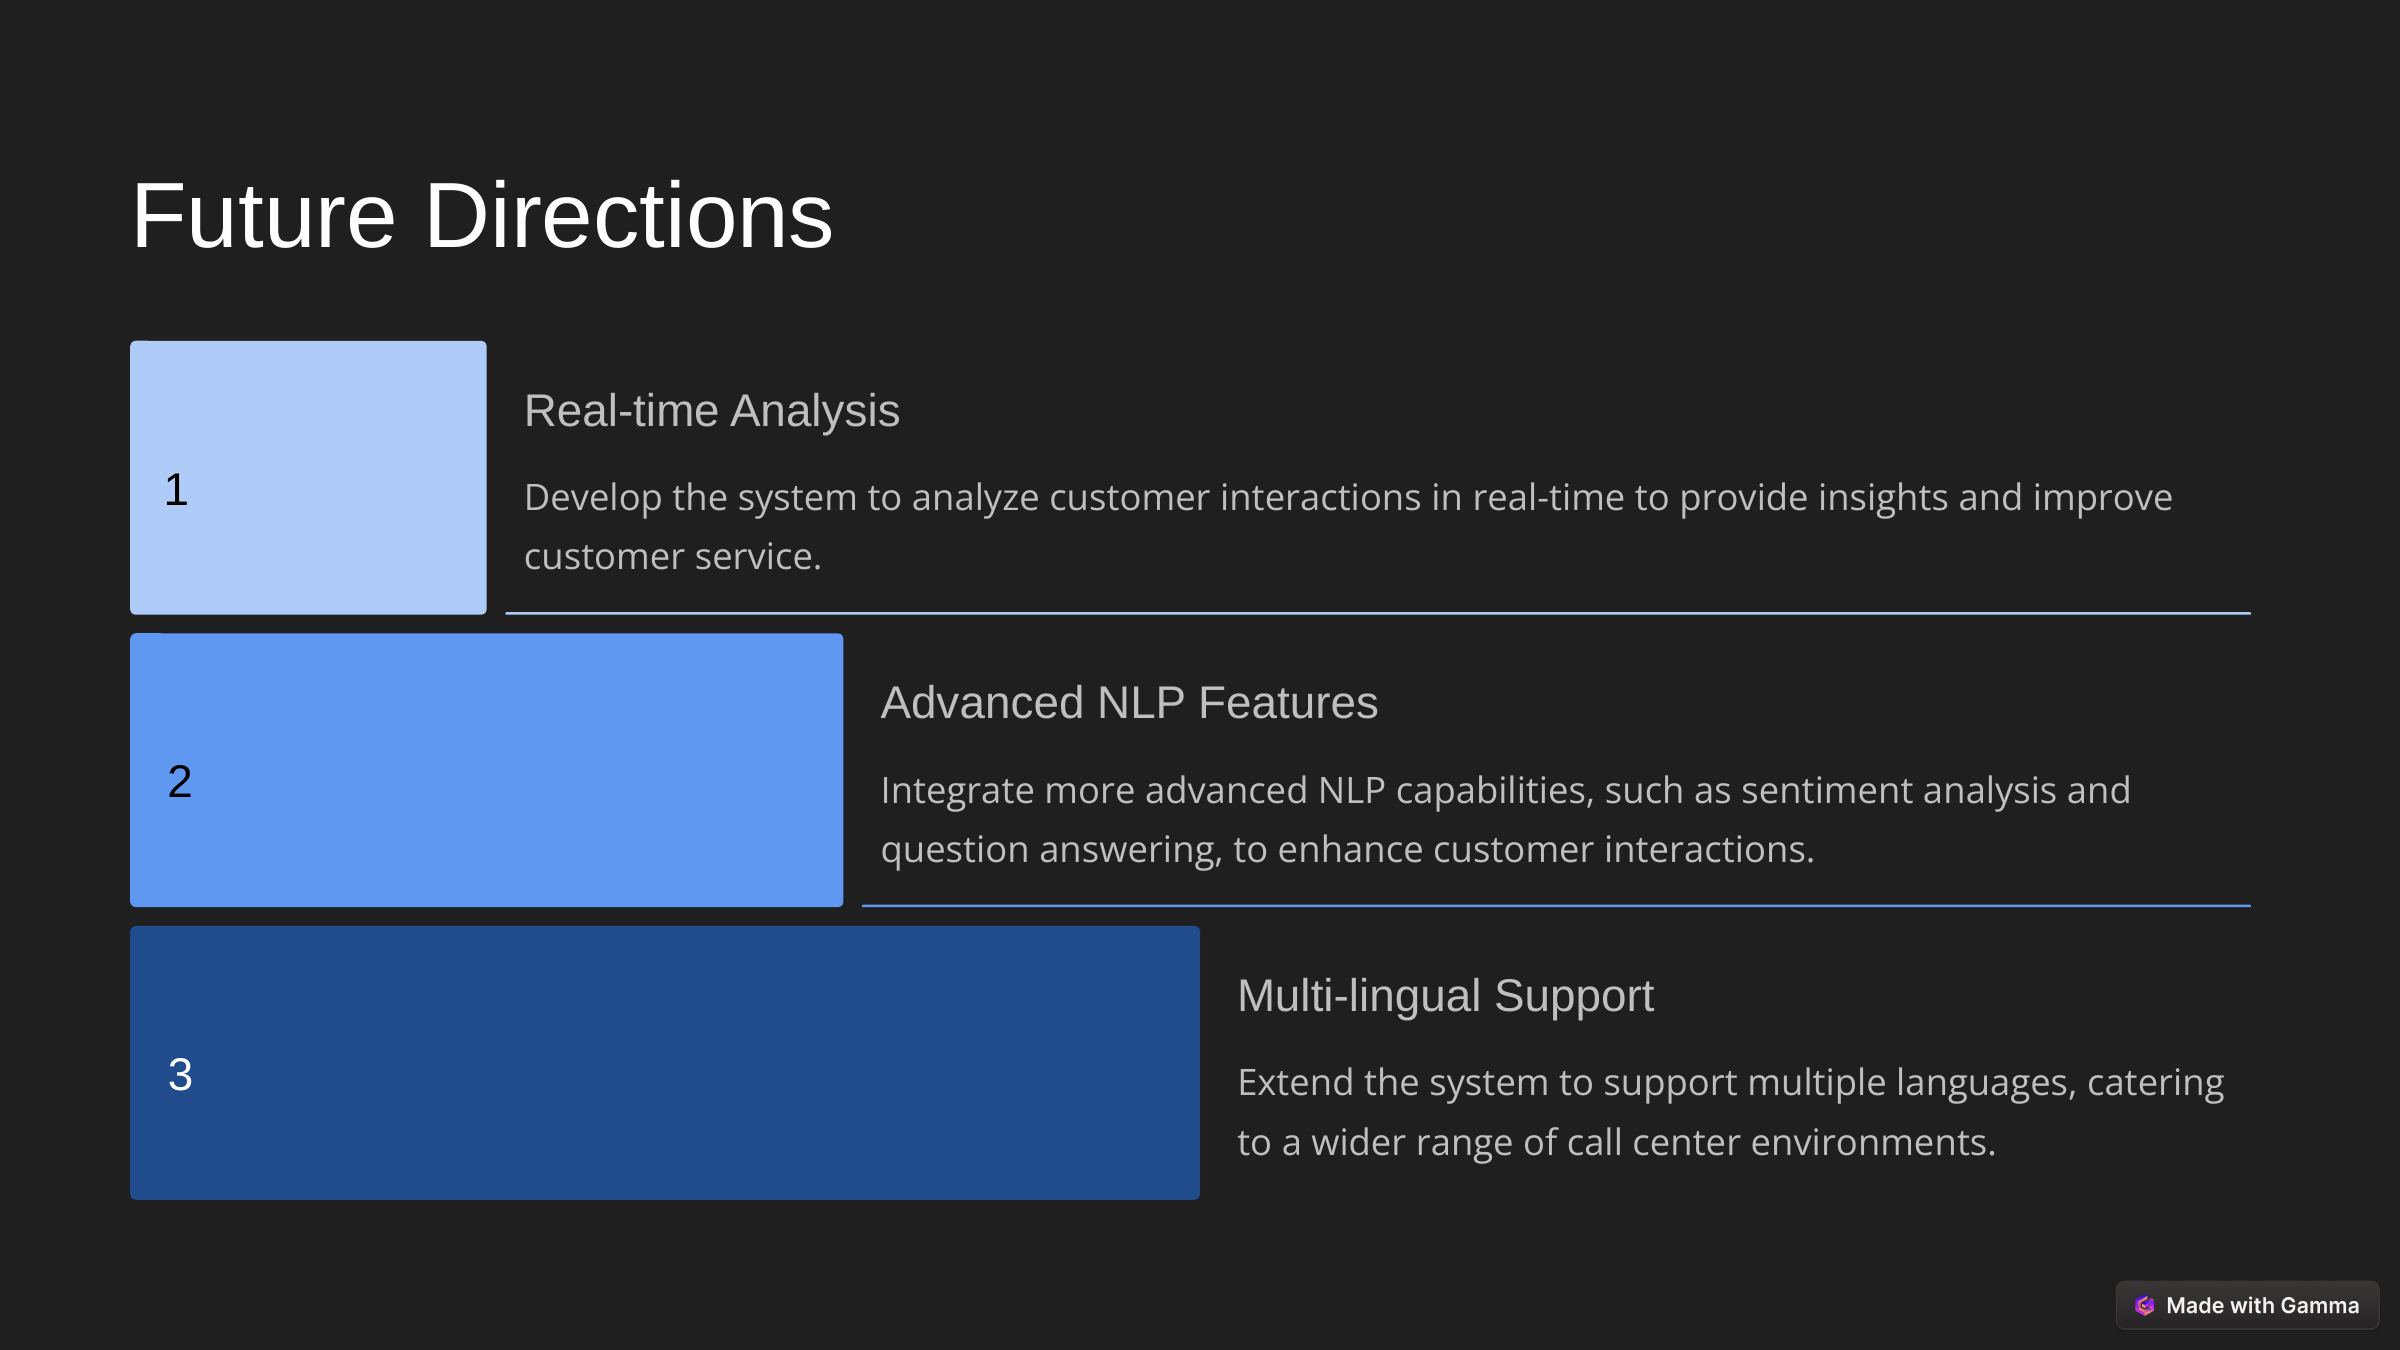

Future Directions

Real-time Analysis
1
Develop the system to analyze customer interactions in real-time to provide insights and improve customer service.

Advanced NLP Features
2
Integrate more advanced NLP capabilities, such as sentiment analysis and question answering, to enhance customer interactions.

Multi-lingual Support
3
Extend the system to support multiple languages, catering to a wider range of call center environments.